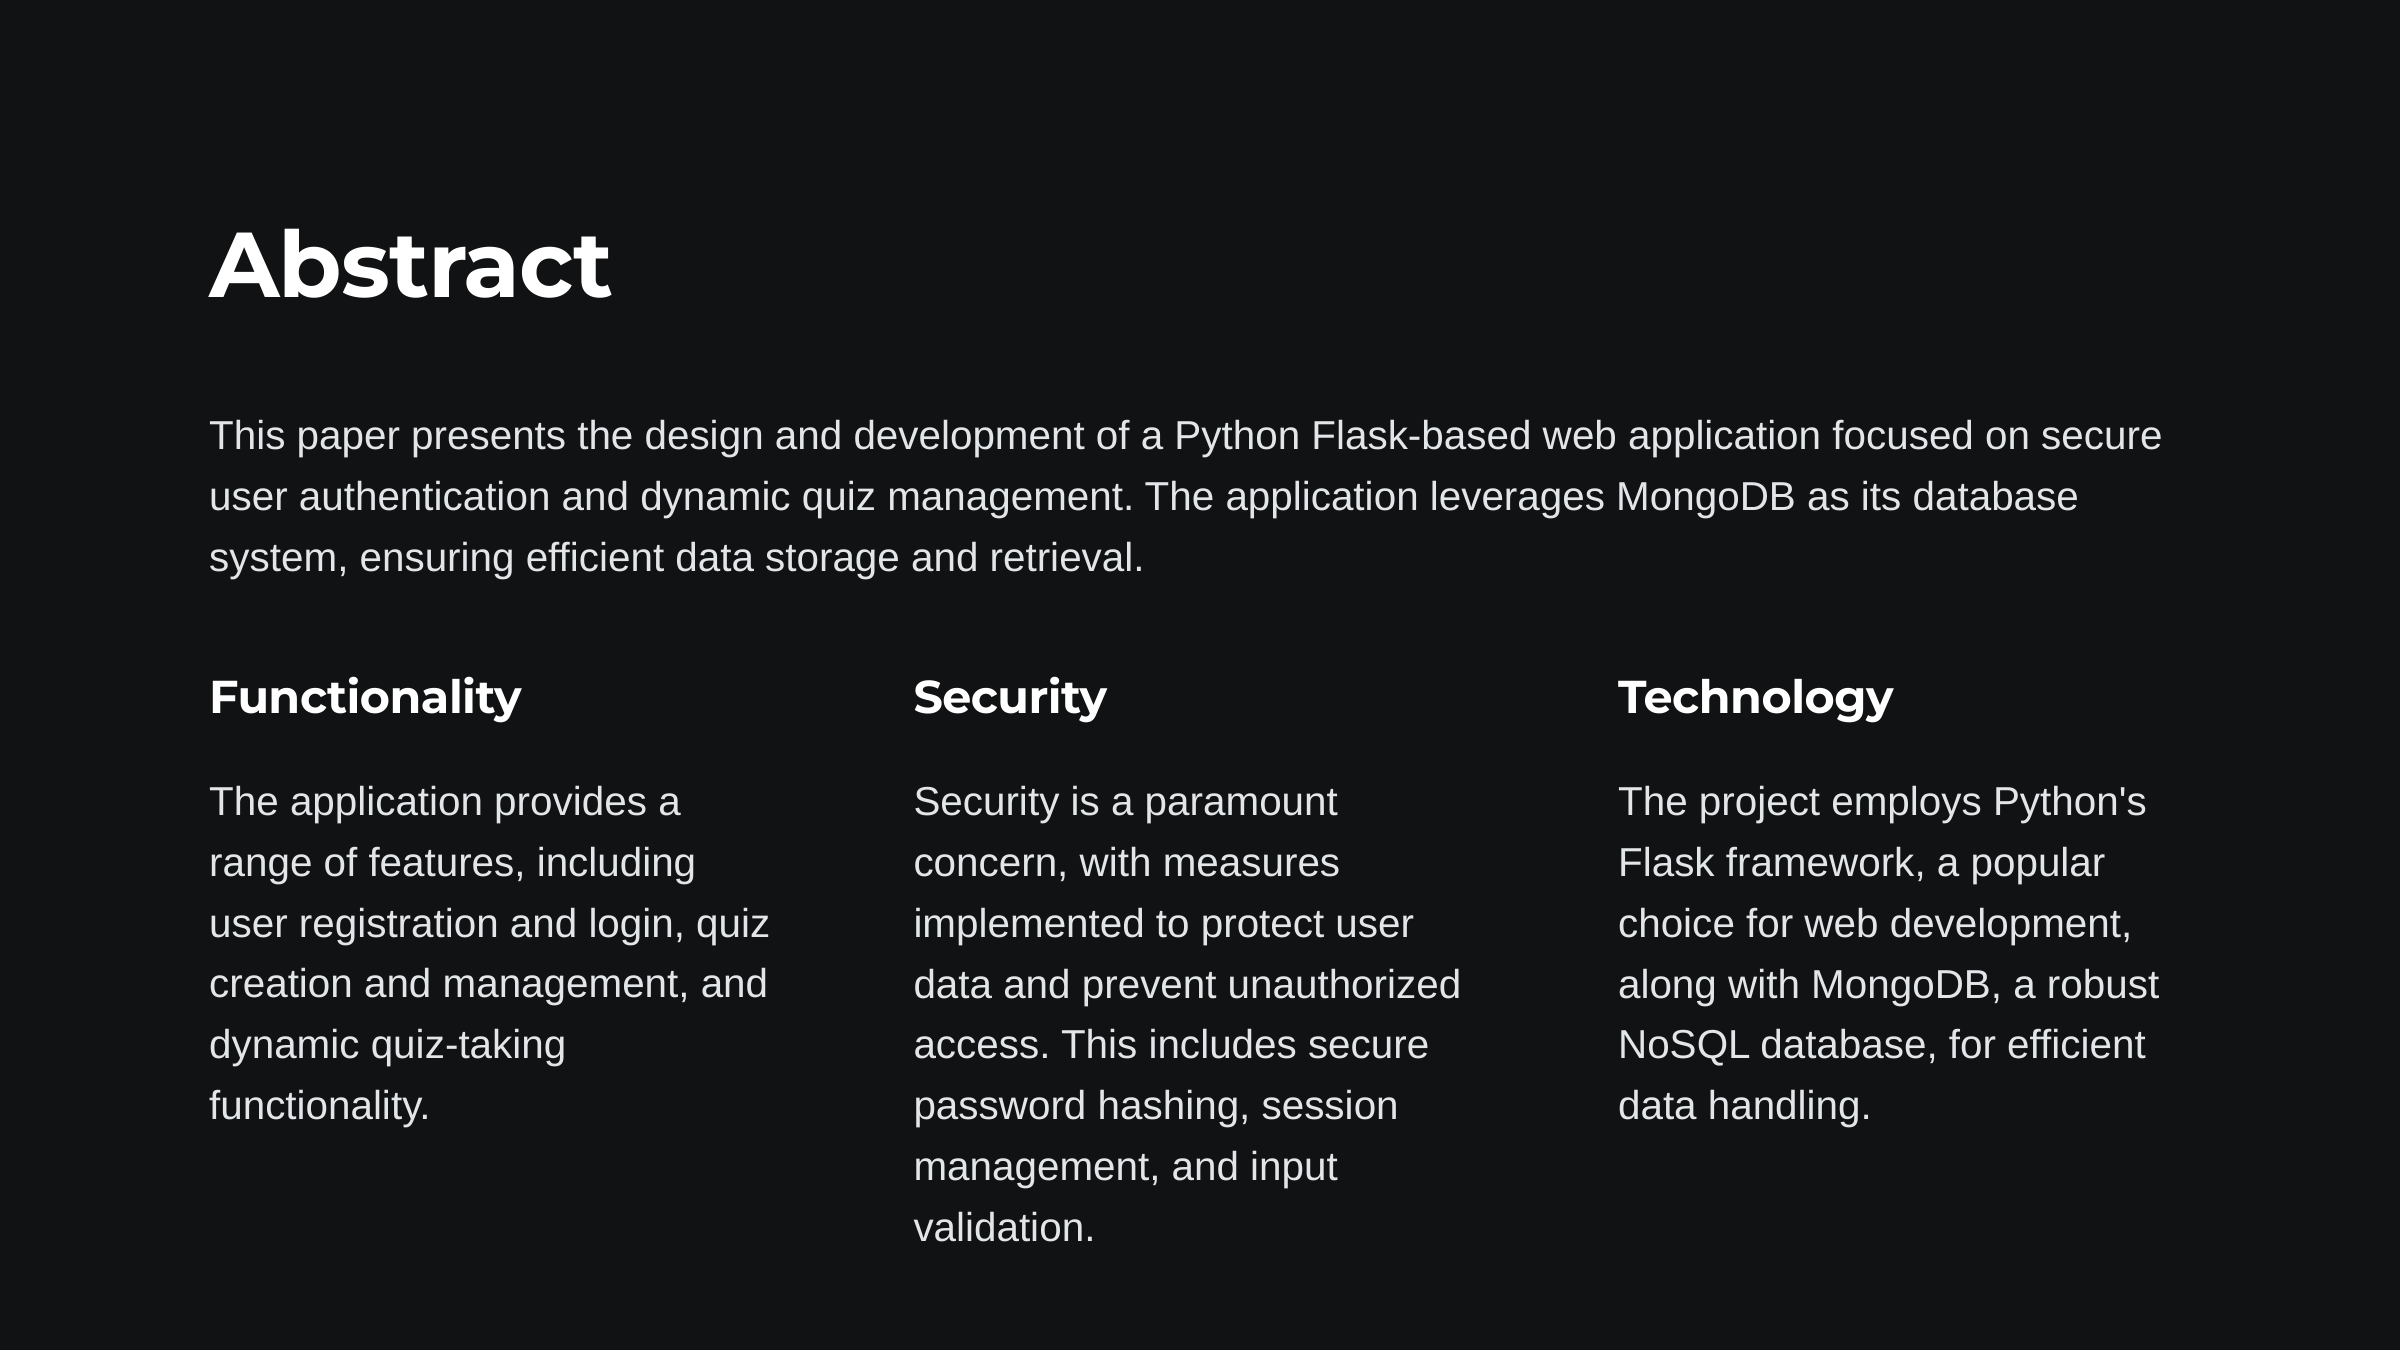

Abstract
This paper presents the design and development of a Python Flask-based web application focused on secure user authentication and dynamic quiz management. The application leverages MongoDB as its database system, ensuring efficient data storage and retrieval.
Functionality
Security
Technology
The application provides a range of features, including user registration and login, quiz creation and management, and dynamic quiz-taking functionality.
Security is a paramount concern, with measures implemented to protect user data and prevent unauthorized access. This includes secure password hashing, session management, and input validation.
The project employs Python's Flask framework, a popular choice for web development, along with MongoDB, a robust NoSQL database, for efficient data handling.